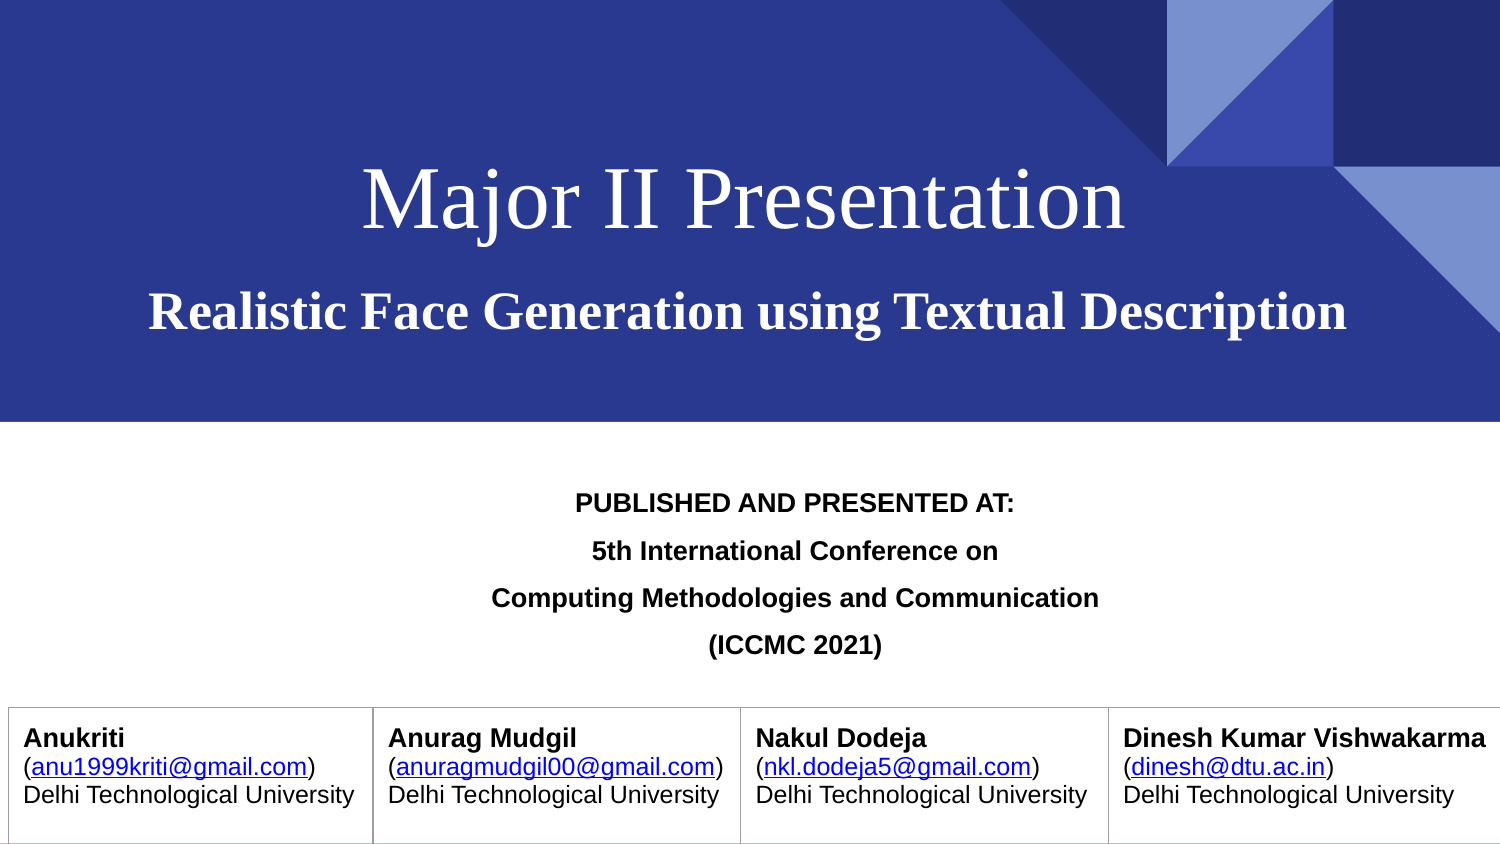

# Major II Presentation
Realistic Face Generation using Textual Description

PUBLISHED AND PRESENTED AT:
5th International Conference on
Computing Methodologies and Communication
(ICCMC 2021)

| Anukriti (anu1999kriti@gmail.com) Delhi Technological University | Anurag Mudgil (anuragmudgil00@gmail.com) Delhi Technological University | Nakul Dodeja (nkl.dodeja5@gmail.com) Delhi Technological University | Dinesh Kumar Vishwakarma (dinesh@dtu.ac.in) Delhi Technological University |
| --- | --- | --- | --- |
1